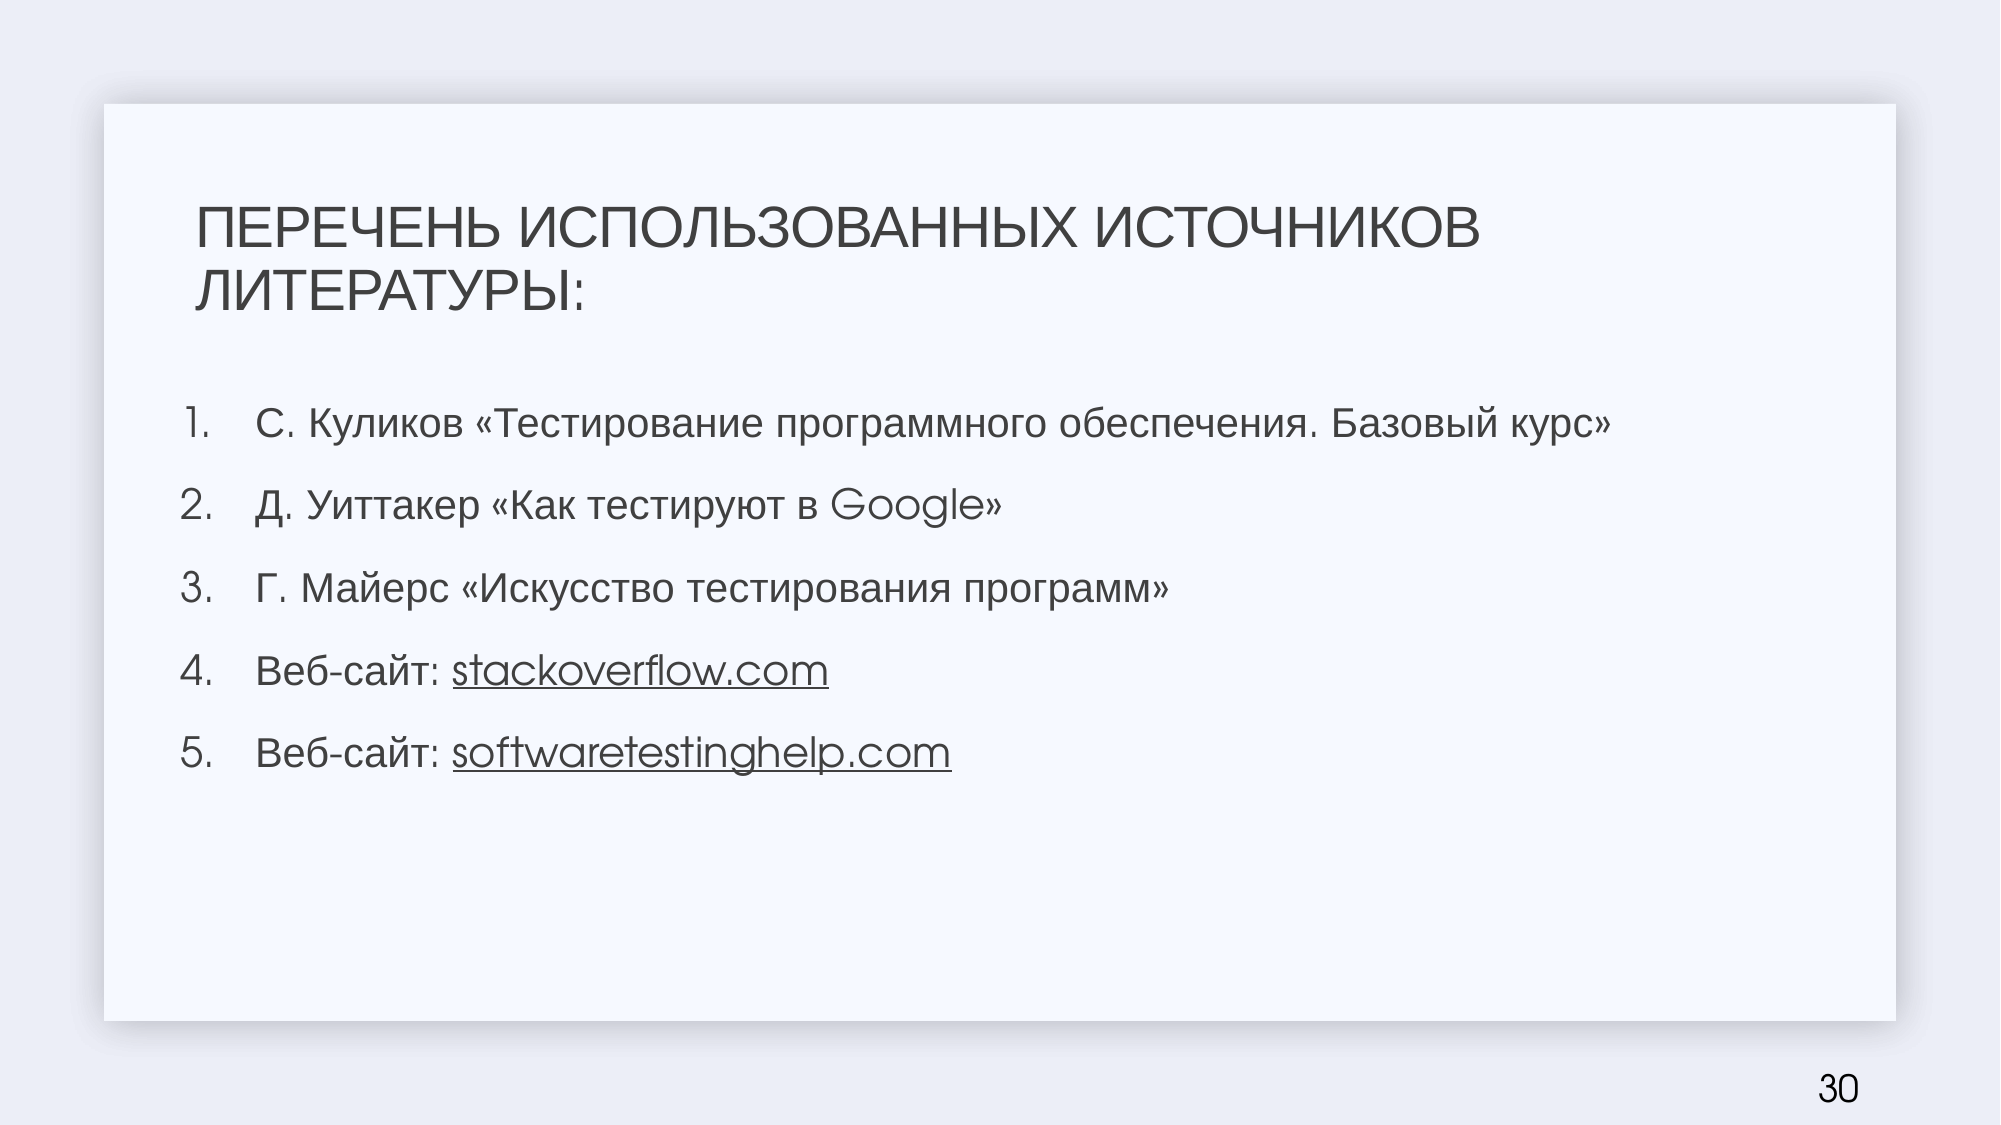

# Перечень использованных источников литературы:
С. Куликов «Тестирование программного обеспечения. Базовый курс»
Д. Уиттакер «Как тестируют в Google»
Г. Майерс «Искусство тестирования программ»
Веб-сайт: stackoverflow.com
Веб-сайт: softwaretestinghelp.com
30